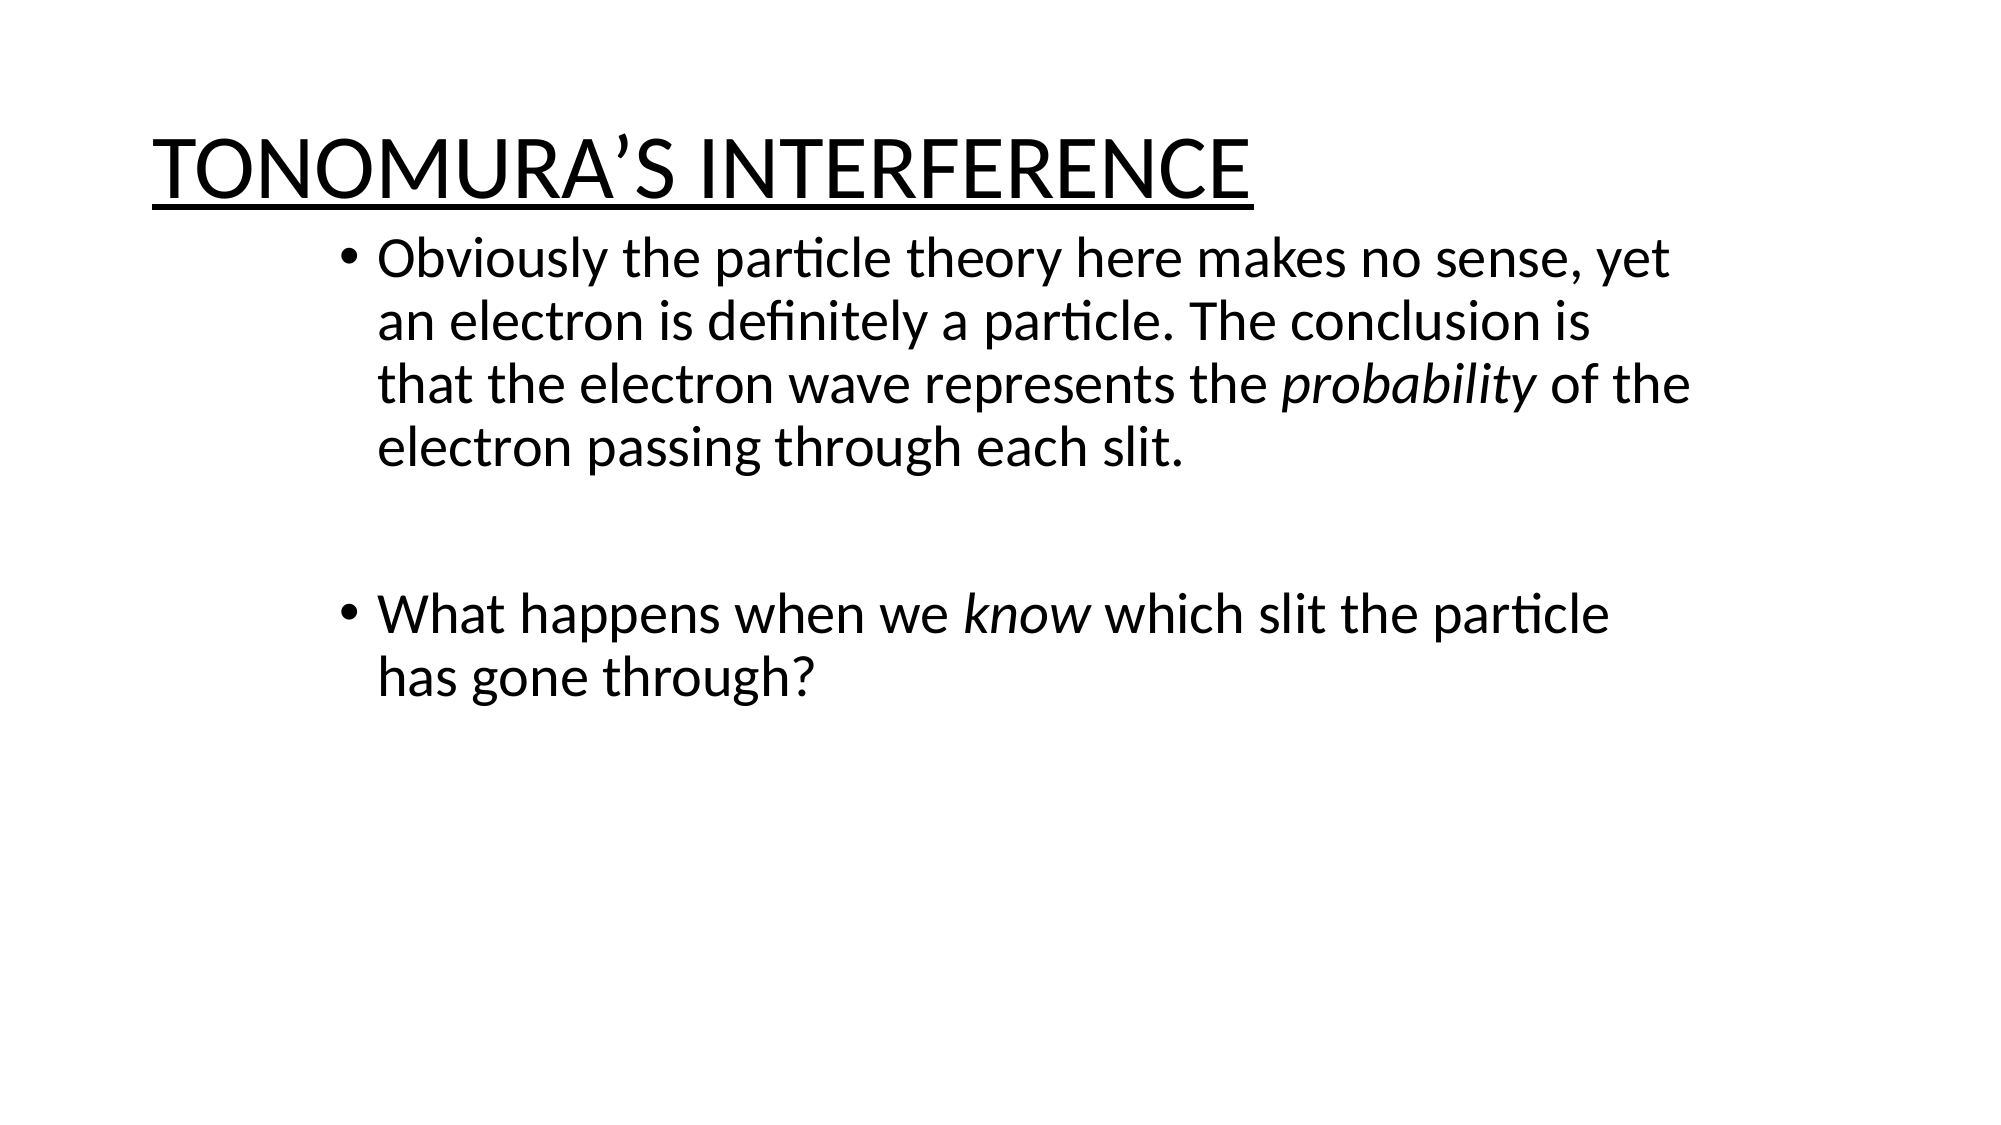

# TONOMURA’S INTERFERENCE
Obviously the particle theory here makes no sense, yet an electron is definitely a particle. The conclusion is that the electron wave represents the probability of the electron passing through each slit.

What happens when we know which slit the particle has gone through?